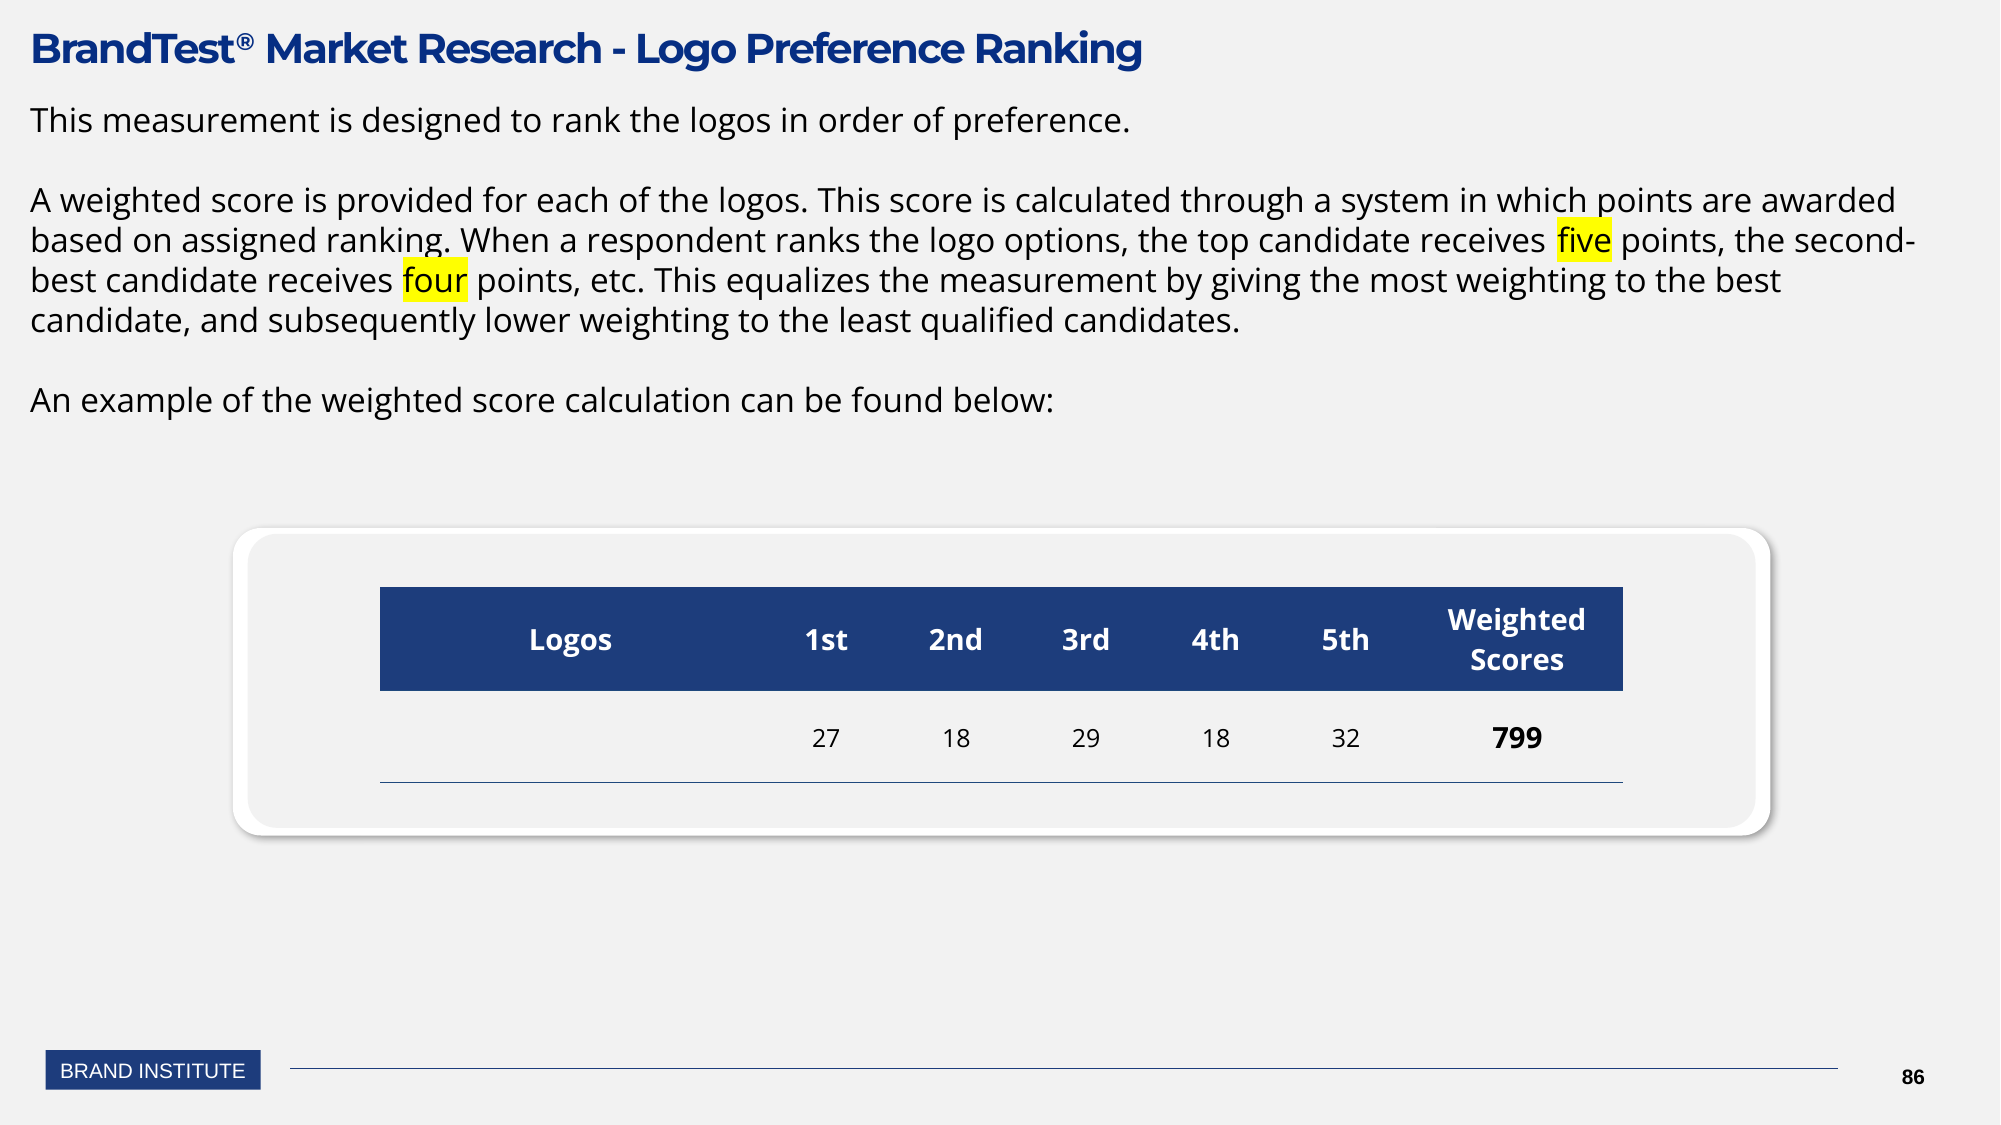

# BrandTest® Market Research - Logo Preference Ranking
This measurement is designed to rank the logos in order of preference.

A weighted score is provided for each of the logos. This score is calculated through a system in which points are awarded based on assigned ranking. When a respondent ranks the logo options, the top candidate receives five points, the second-best candidate receives four points, etc. This equalizes the measurement by giving the most weighting to the best candidate, and subsequently lower weighting to the least qualified candidates.

An example of the weighted score calculation can be found below:

| Logos | 1st | 2nd | 3rd | 4th | 5th | Weighted Scores |
| --- | --- | --- | --- | --- | --- | --- |
|  | 27 | 18 | 29 | 18 | 32 | 799 |